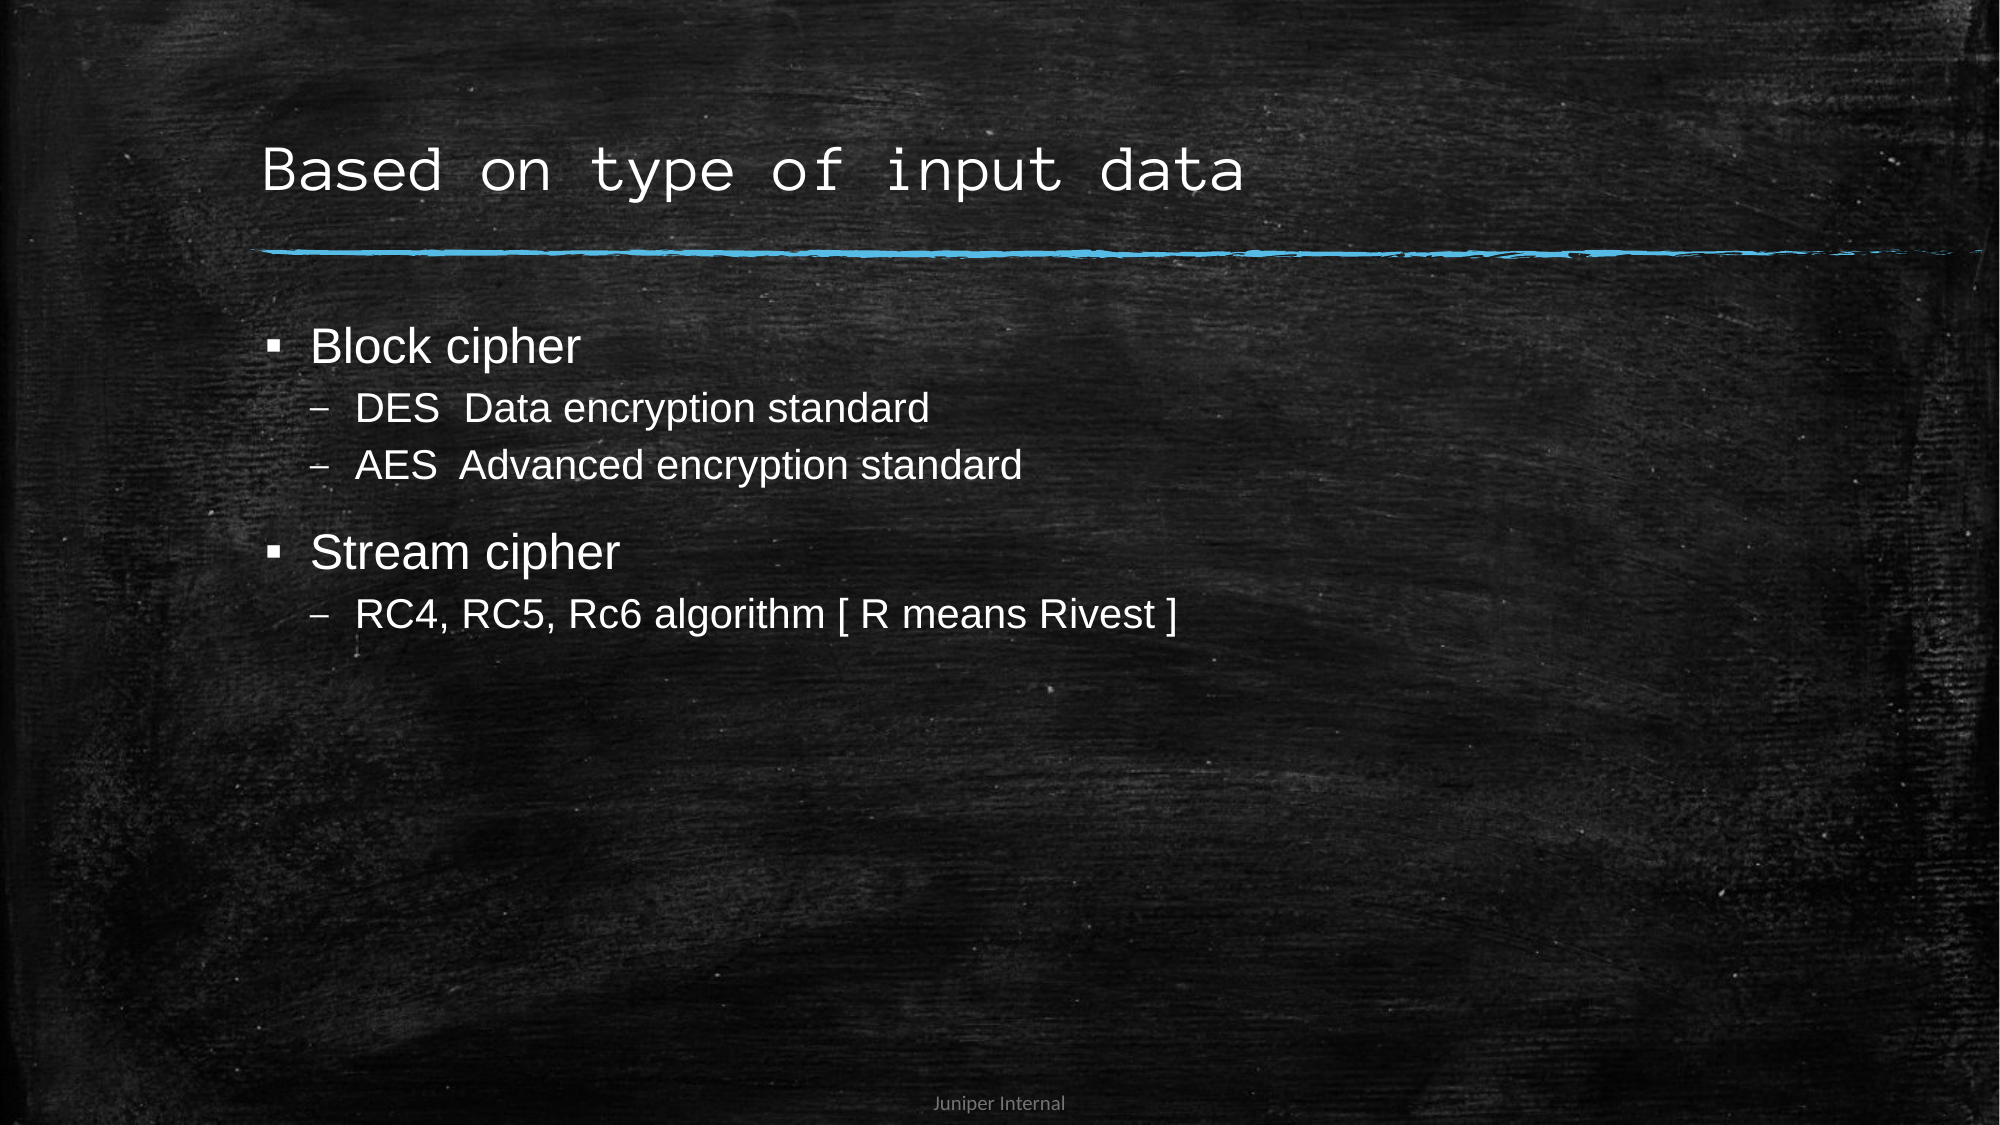

# Based on type of input data
Block cipher
DES  Data encryption standard
AES  Advanced encryption standard
Stream cipher
RC4, RC5, Rc6 algorithm [ R means Rivest ]